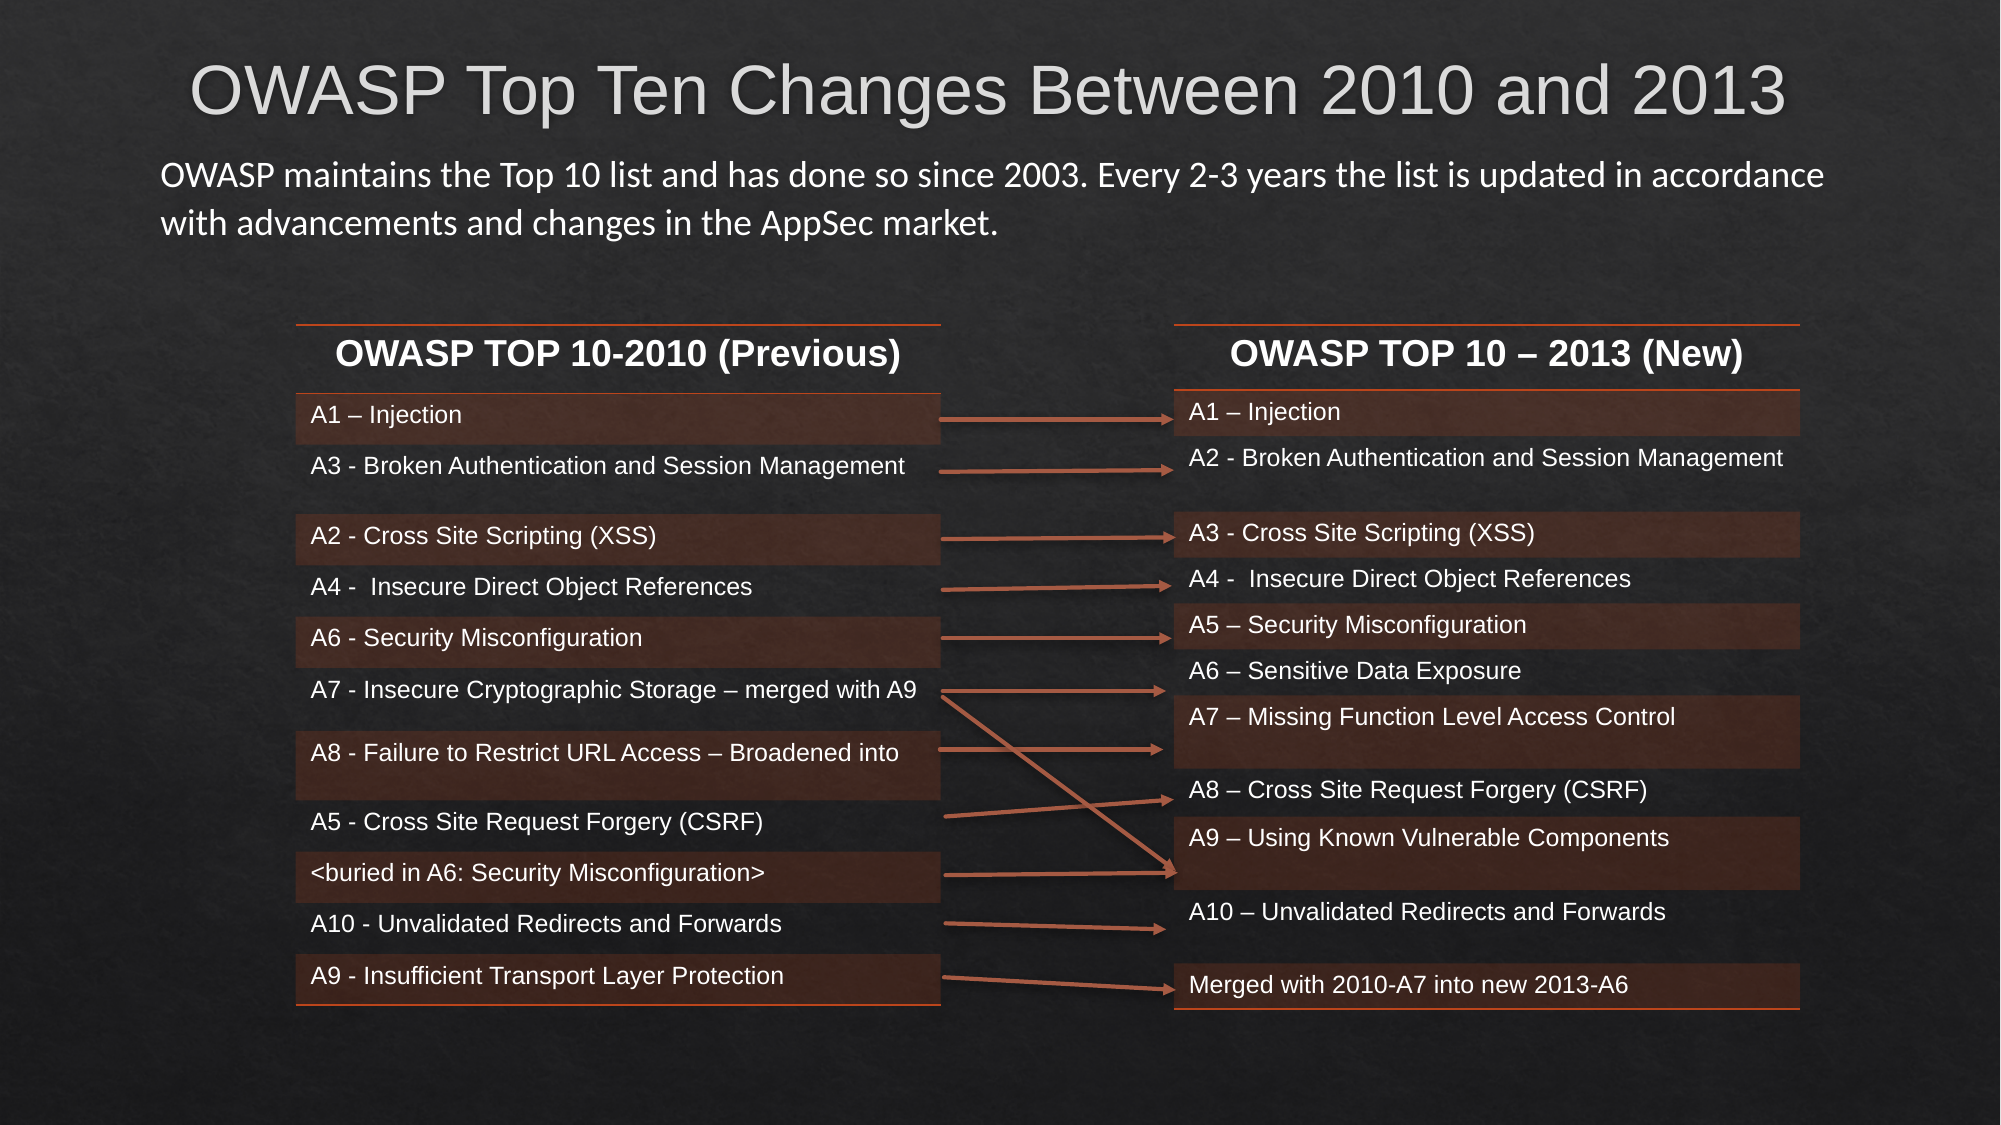

# OWASP Top Ten Changes Between 2010 and 2013
OWASP maintains the Top 10 list and has done so since 2003. Every 2-3 years the list is updated in accordance with advancements and changes in the AppSec market.
| OWASP TOP 10 – 2013 (New) |
| --- |
| A1 – Injection |
| A2 - Broken Authentication and Session Management |
| A3 - Cross Site Scripting (XSS) |
| A4 - Insecure Direct Object References |
| A5 – Security Misconfiguration |
| A6 – Sensitive Data Exposure |
| A7 – Missing Function Level Access Control |
| A8 – Cross Site Request Forgery (CSRF) |
| A9 – Using Known Vulnerable Components |
| A10 – Unvalidated Redirects and Forwards |
| Merged with 2010-A7 into new 2013-A6 |
| OWASP TOP 10-2010 (Previous) |
| --- |
| A1 – Injection |
| A3 - Broken Authentication and Session Management |
| A2 - Cross Site Scripting (XSS) |
| A4 - Insecure Direct Object References |
| A6 - Security Misconfiguration |
| A7 - Insecure Cryptographic Storage – merged with A9 |
| A8 - Failure to Restrict URL Access – Broadened into |
| A5 - Cross Site Request Forgery (CSRF) |
| <buried in A6: Security Misconfiguration> |
| A10 - Unvalidated Redirects and Forwards |
| A9 - Insufficient Transport Layer Protection |